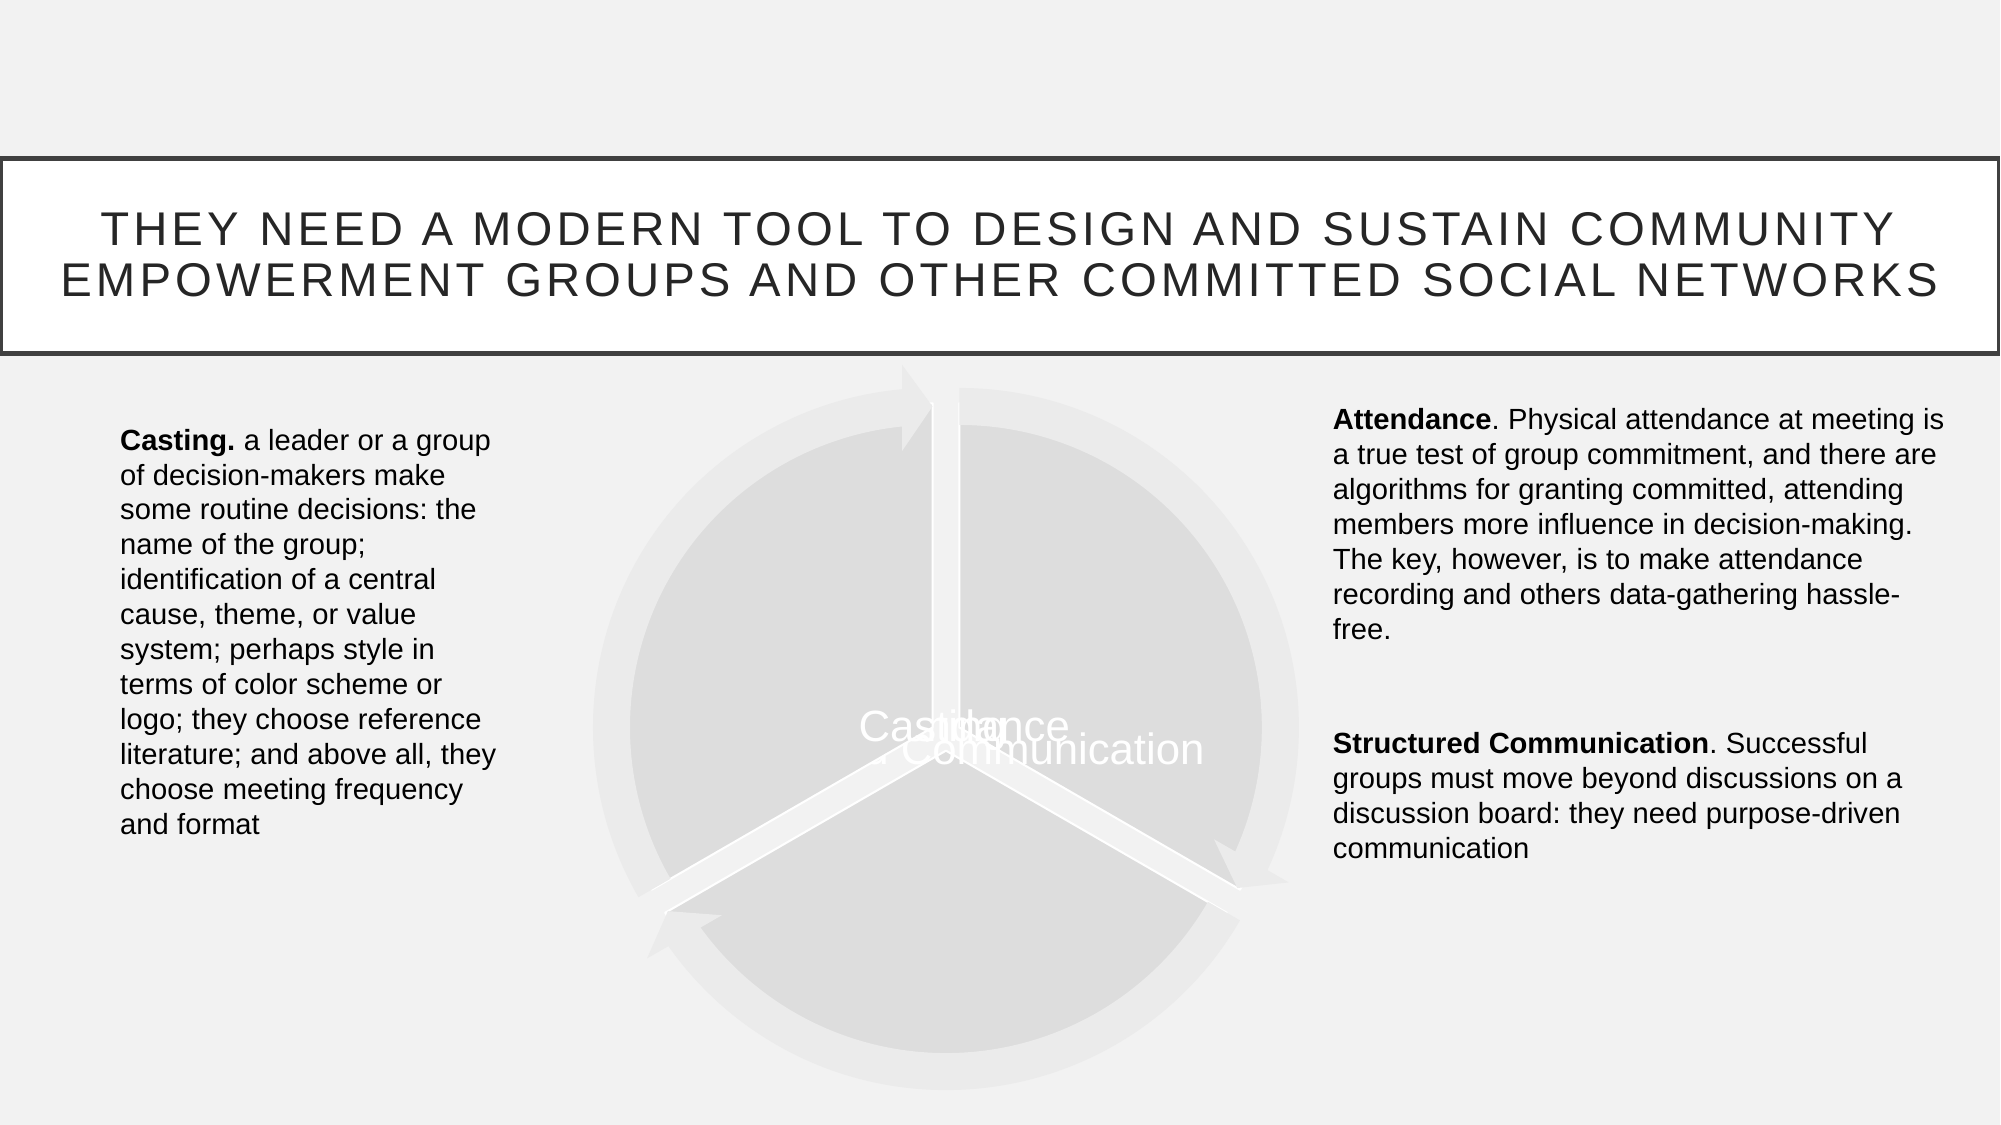

# THEY Need a modern tool to design and sustain community empowerment groups and other committed social networks
Attendance
Structured Communication
Casting
Attendance. Physical attendance at meeting is a true test of group commitment, and there are algorithms for granting committed, attending members more influence in decision-making. The key, however, is to make attendance recording and others data-gathering hassle-free.
Casting. a leader or a group of decision-makers make some routine decisions: the name of the group; identification of a central cause, theme, or value system; perhaps style in terms of color scheme or logo; they choose reference literature; and above all, they choose meeting frequency and format
Structured Communication. Successful groups must move beyond discussions on a discussion board: they need purpose-driven communication